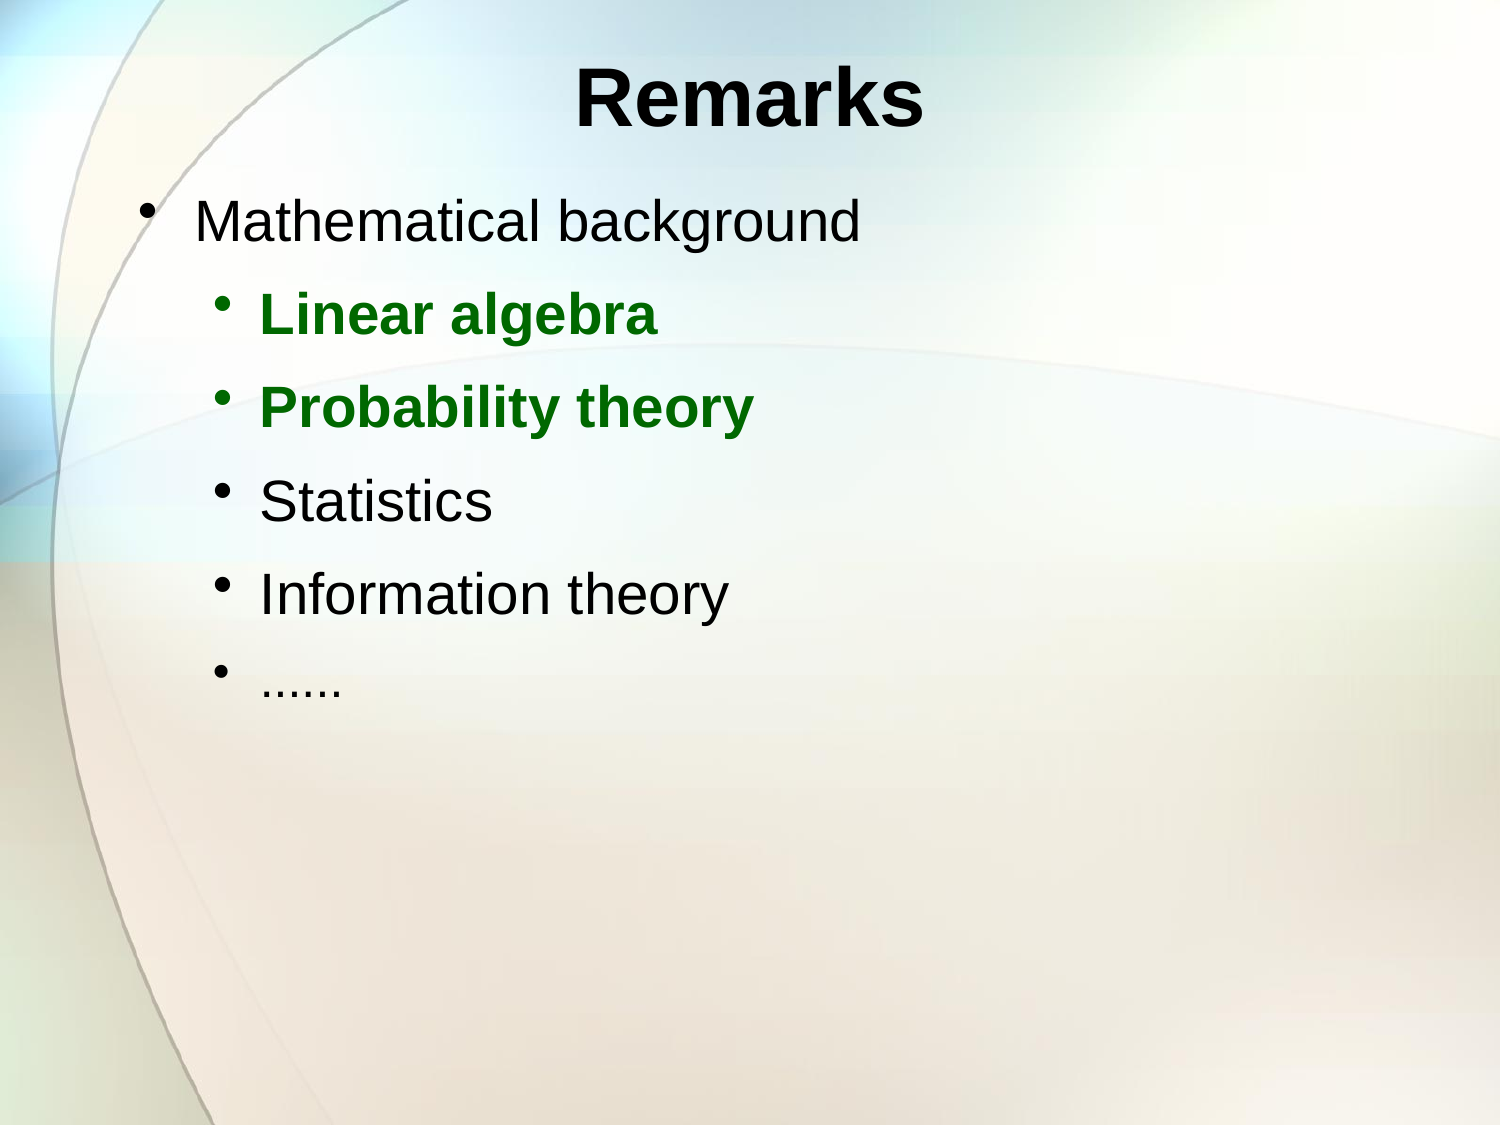

# Remarks
Mathematical background
Linear algebra
Probability theory
Statistics
Information theory
......